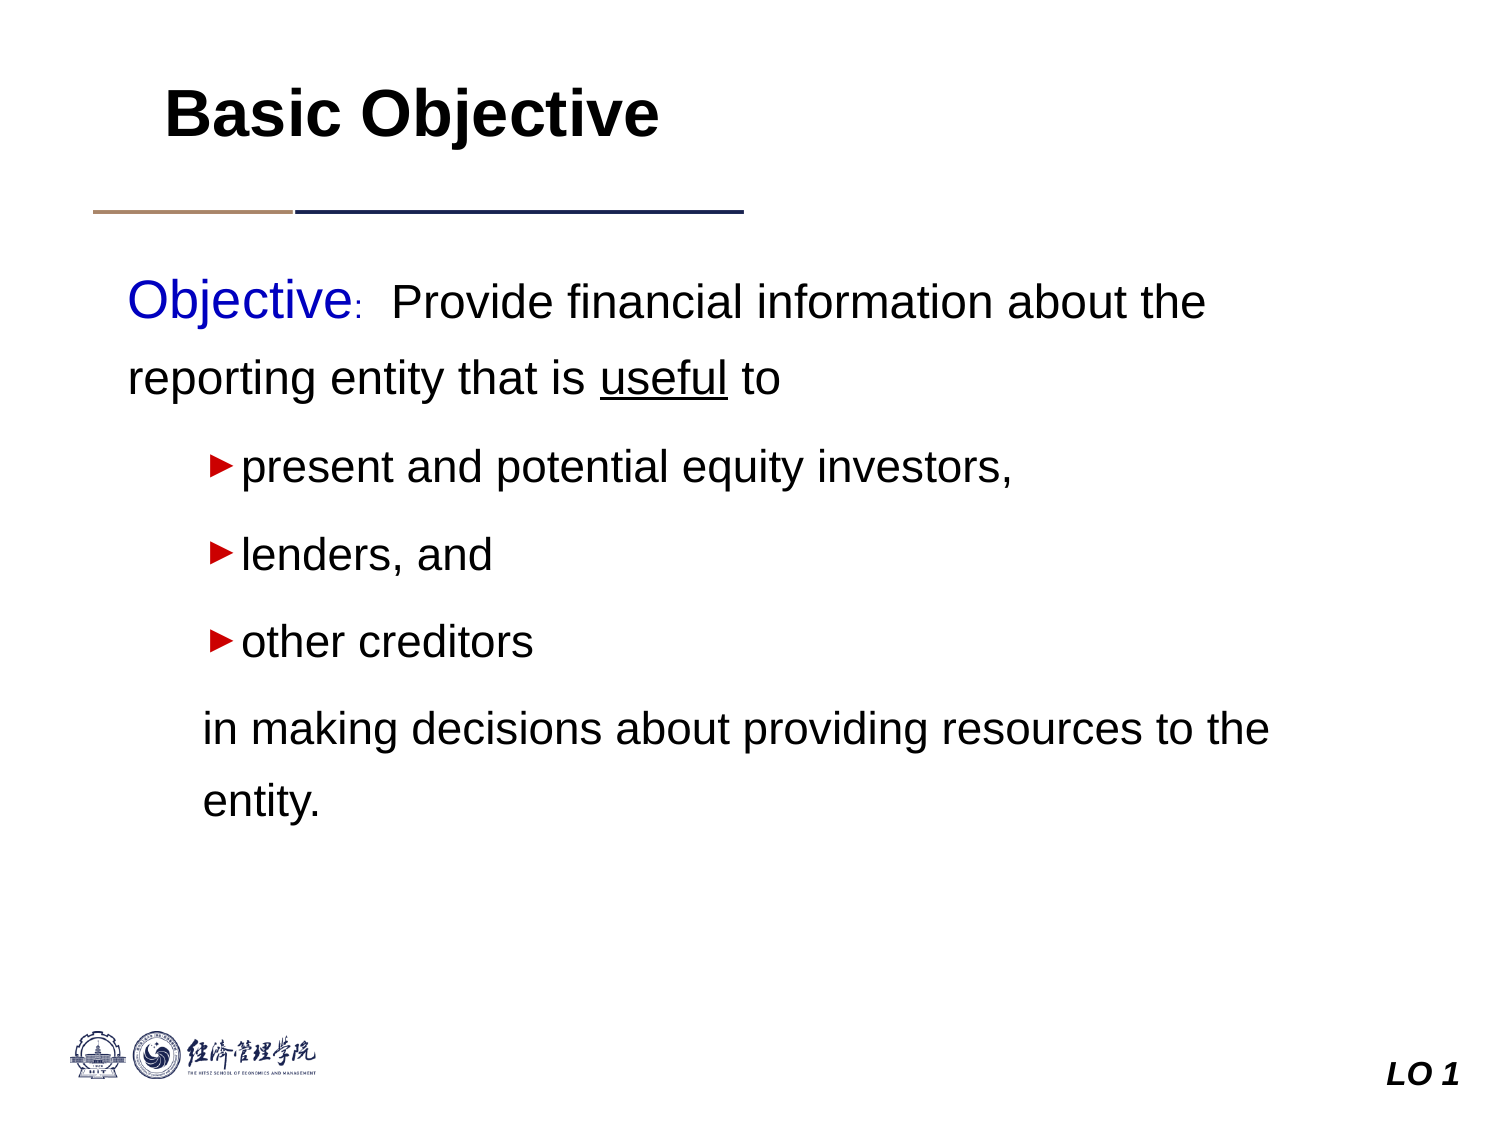

Basic Objective
Objective:  Provide financial information about the reporting entity that is useful to
present and potential equity investors,
lenders, and
other creditors
in making decisions about providing resources to the entity.

LO 1